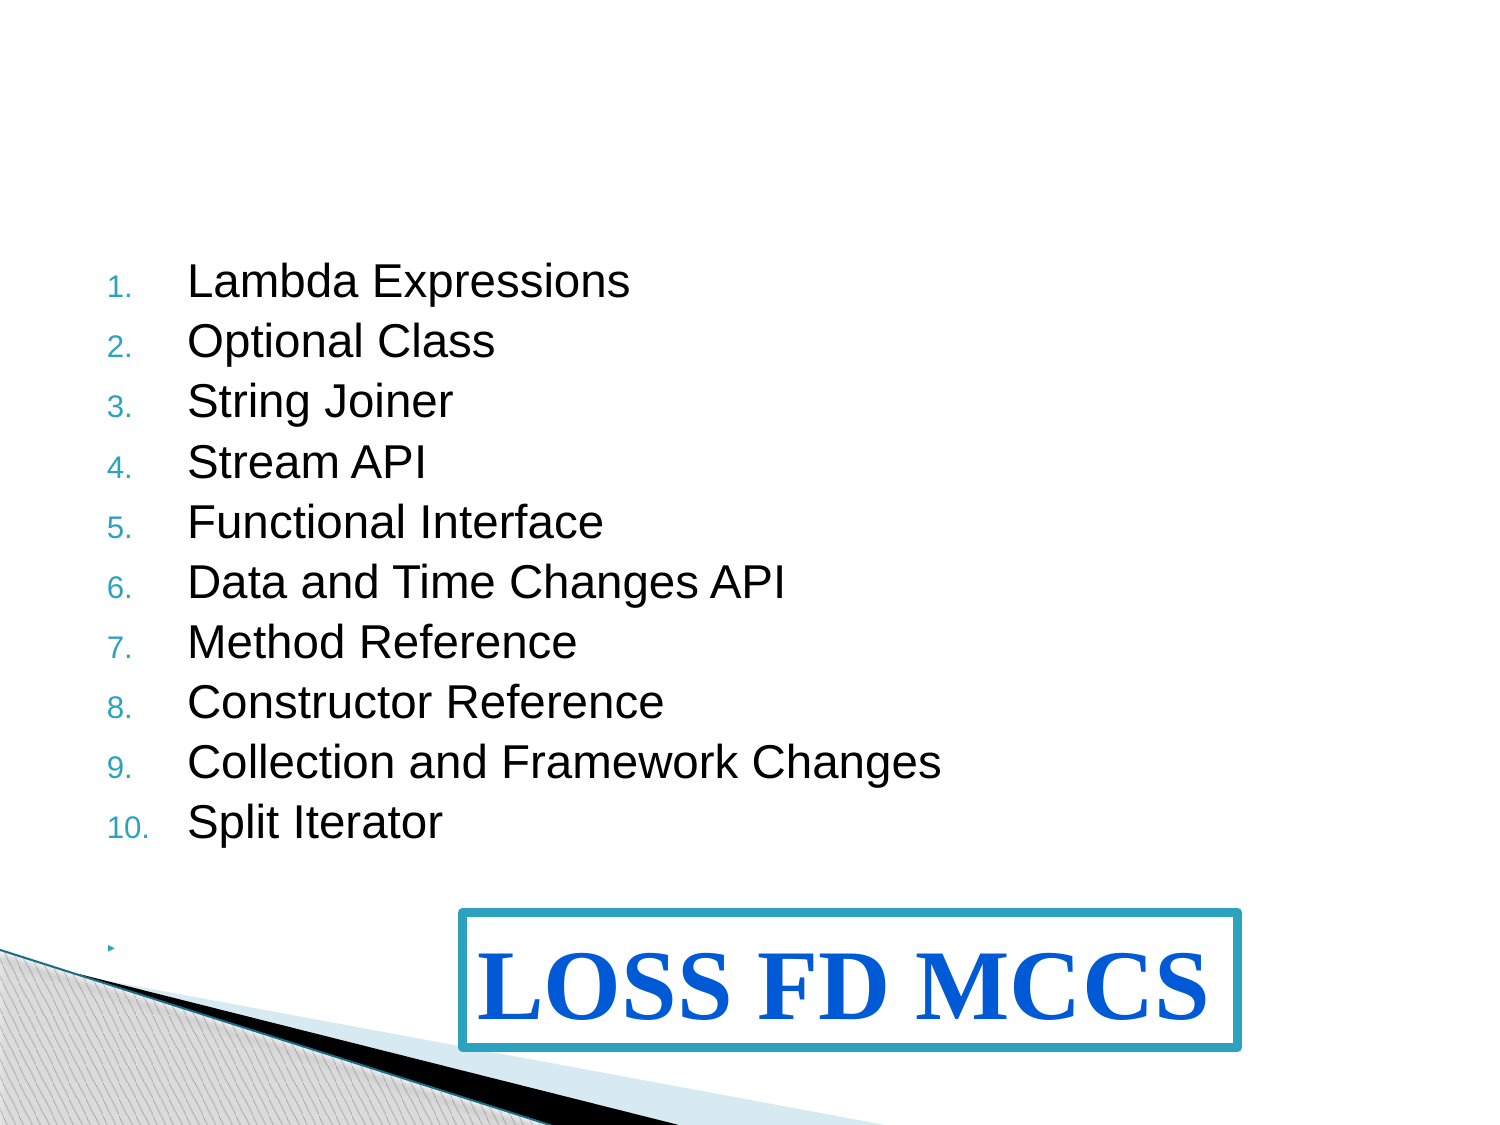

#
Lambda Expressions
Optional Class
String Joiner
Stream API
Functional Interface
Data and Time Changes API
Method Reference
Constructor Reference
Collection and Framework Changes
Split Iterator

LOSS FD MCCS